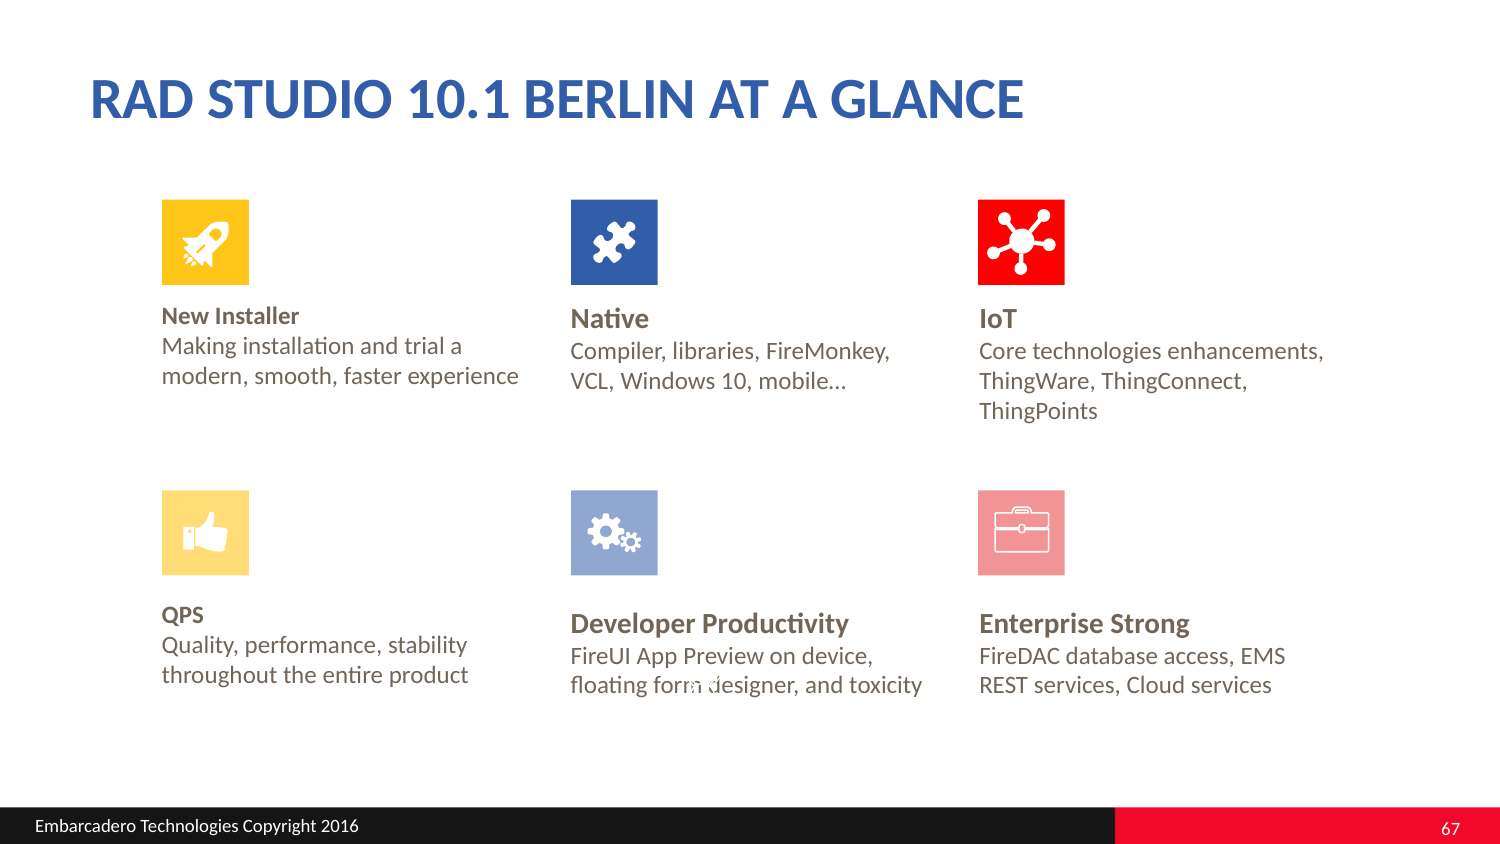

# Rad Studio 10.1 Berlin at a glance

New Installer
Making installation and trial a modern, smooth, faster experience

QPS
Quality, performance, stability throughout the entire product
Native
Compiler, libraries, FireMonkey, VCL, Windows 10, mobile…

Developer Productivity
FireUI App Preview on device, floating form designer, and toxicity
IoT
Core technologies enhancements, ThingWare, ThingConnect, ThingPoints

Enterprise Strong
FireDAC database access, EMS REST services, Cloud services

67